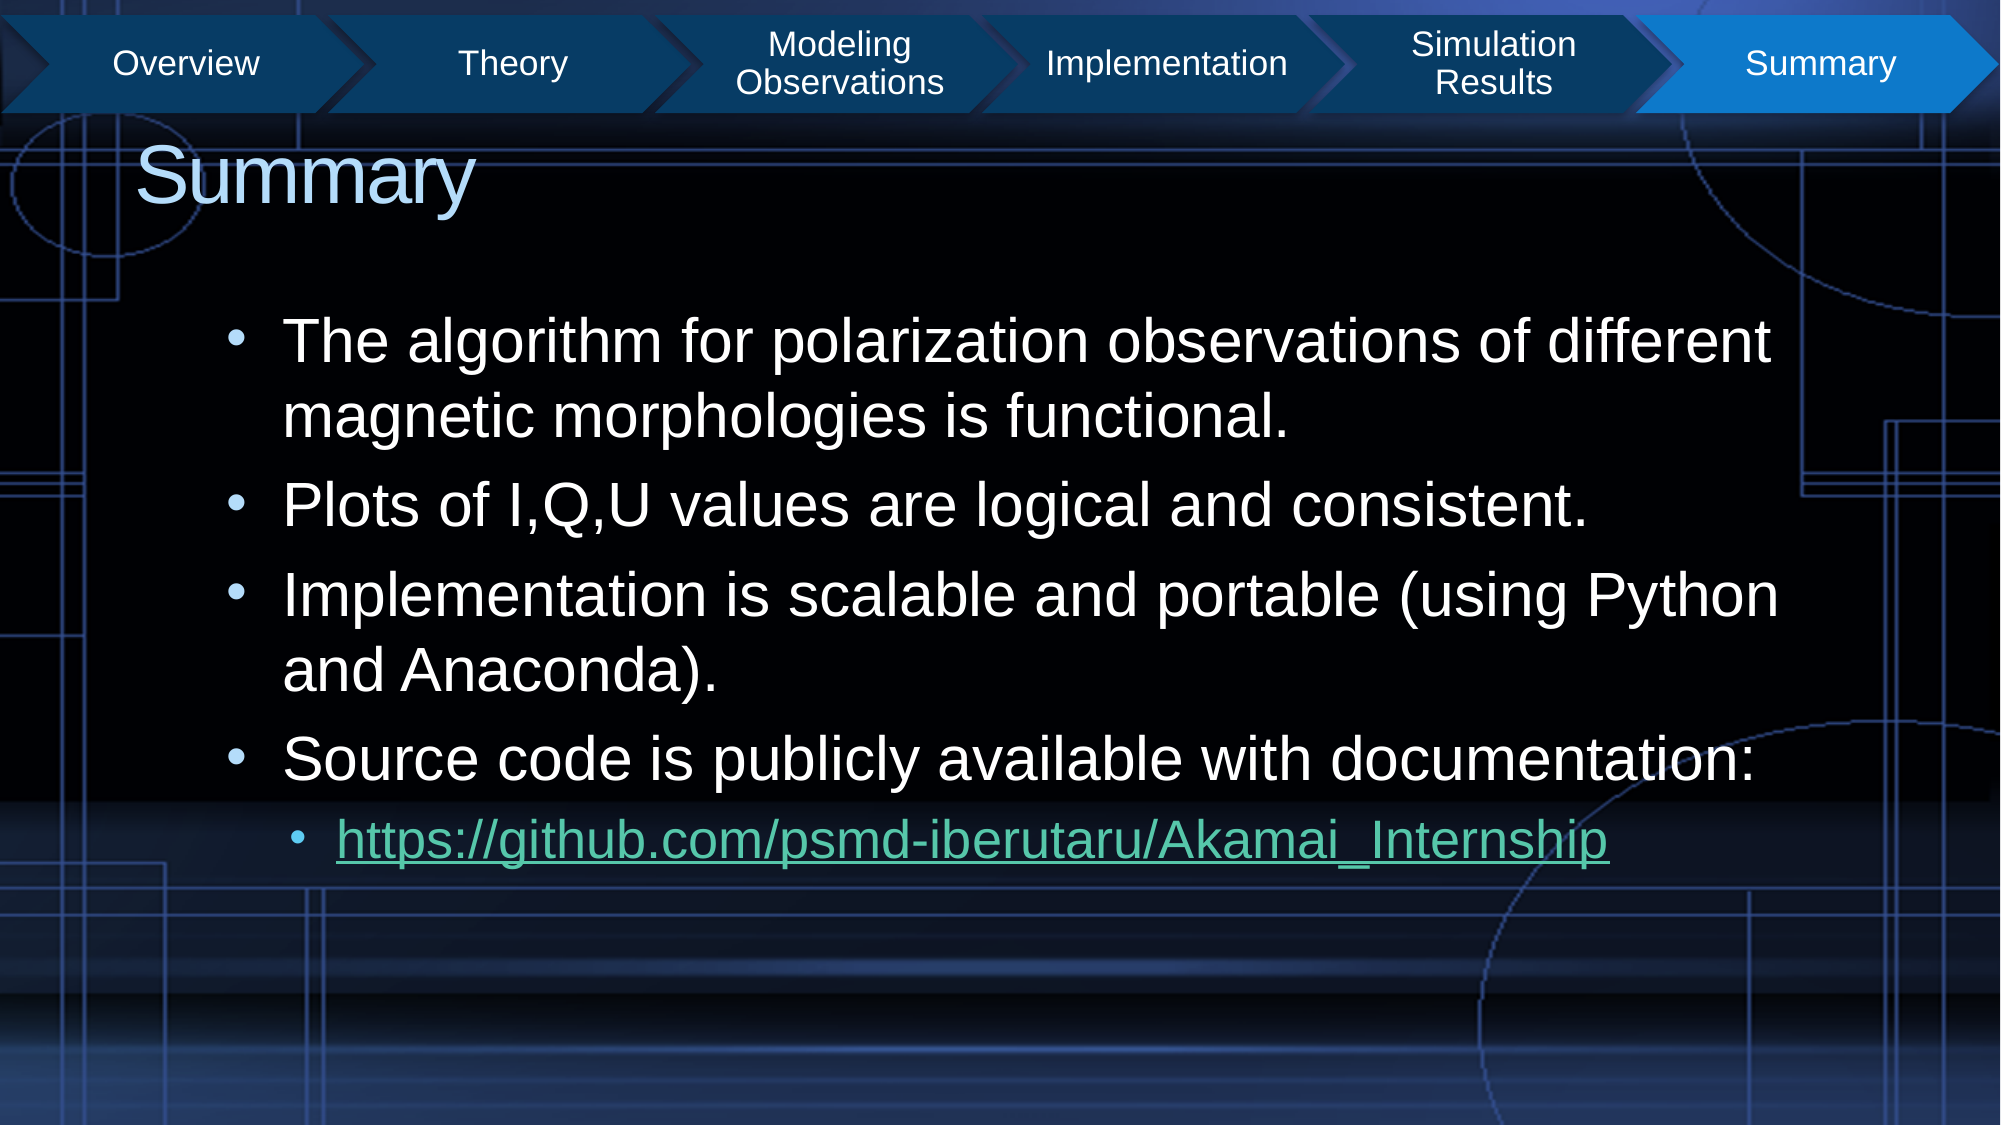

Overview
Theory
Modeling Observations
Implementation
Simulation Results
Summary
# Summary
The algorithm for polarization observations of different magnetic morphologies is functional.
Plots of I,Q,U values are logical and consistent.
Implementation is scalable and portable (using Python and Anaconda).
Source code is publicly available with documentation:
https://github.com/psmd-iberutaru/Akamai_Internship